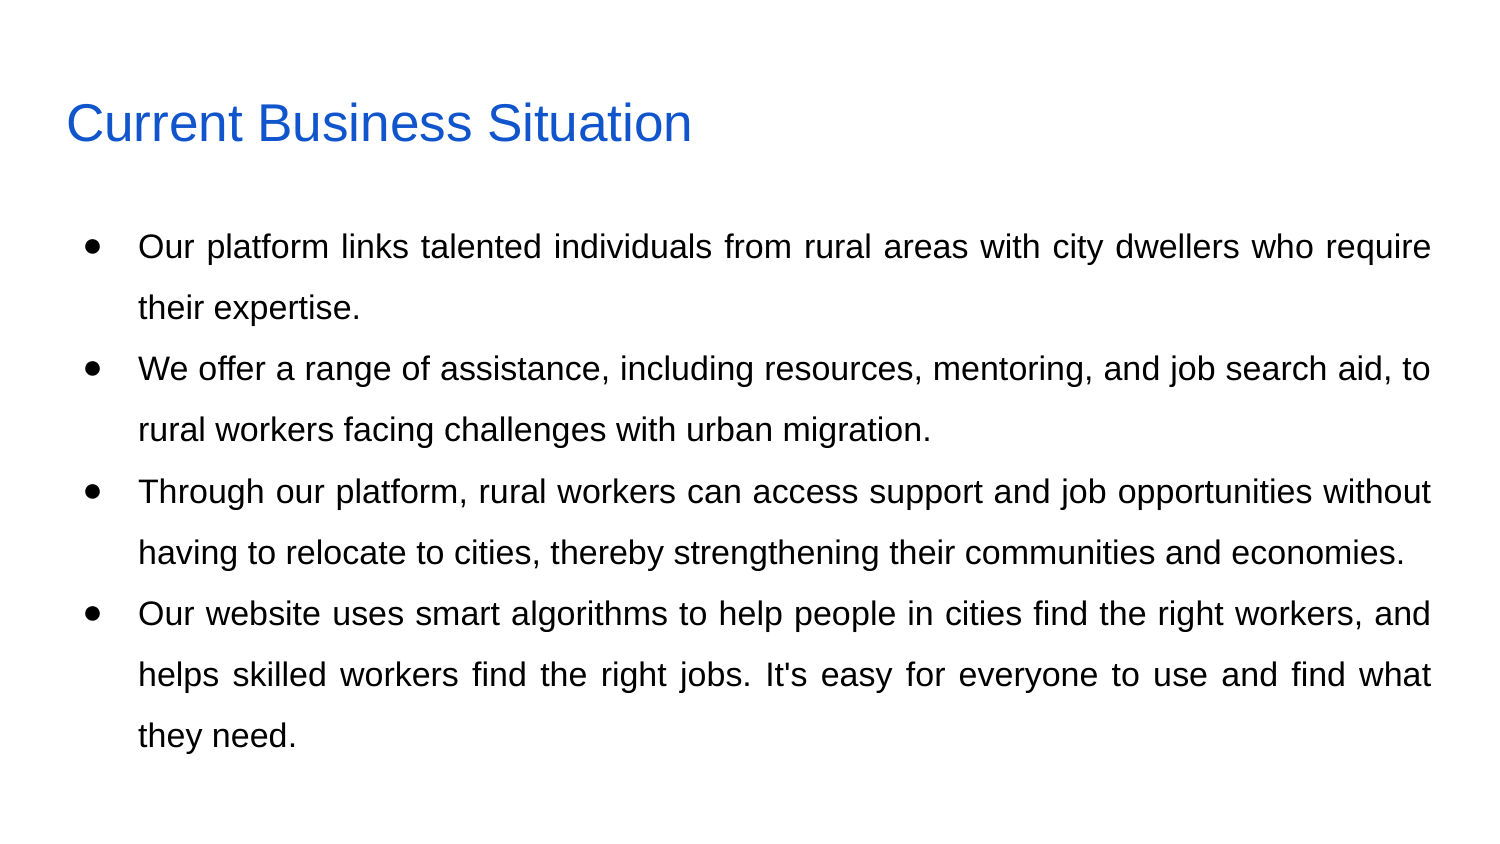

# Current Business Situation
Our platform links talented individuals from rural areas with city dwellers who require their expertise.
We offer a range of assistance, including resources, mentoring, and job search aid, to rural workers facing challenges with urban migration.
Through our platform, rural workers can access support and job opportunities without having to relocate to cities, thereby strengthening their communities and economies.
Our website uses smart algorithms to help people in cities find the right workers, and helps skilled workers find the right jobs. It's easy for everyone to use and find what they need.